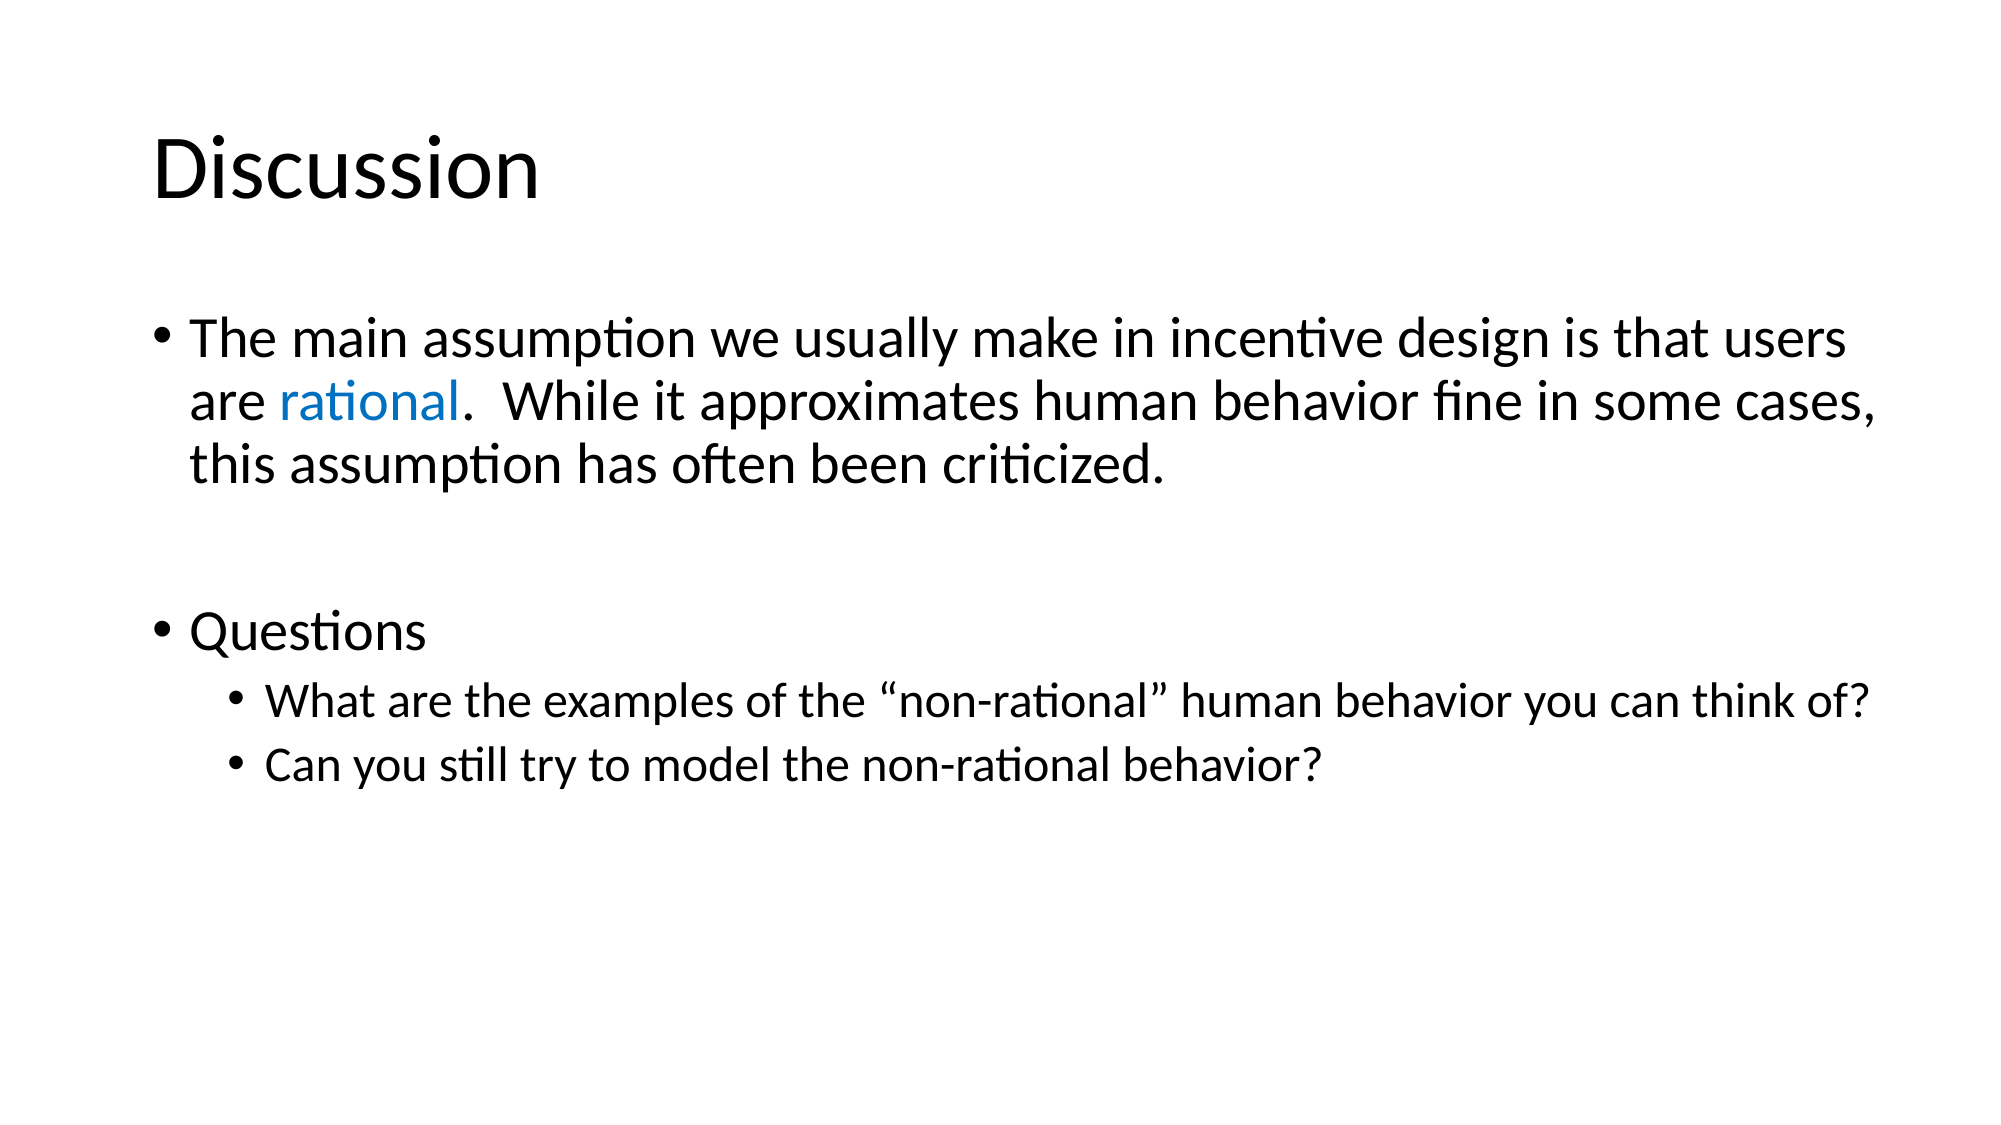

# Discussion
The main assumption we usually make in incentive design is that users are rational.  While it approximates human behavior fine in some cases, this assumption has often been criticized.

Questions
What are the examples of the “non-rational” human behavior you can think of?
Can you still try to model the non-rational behavior?